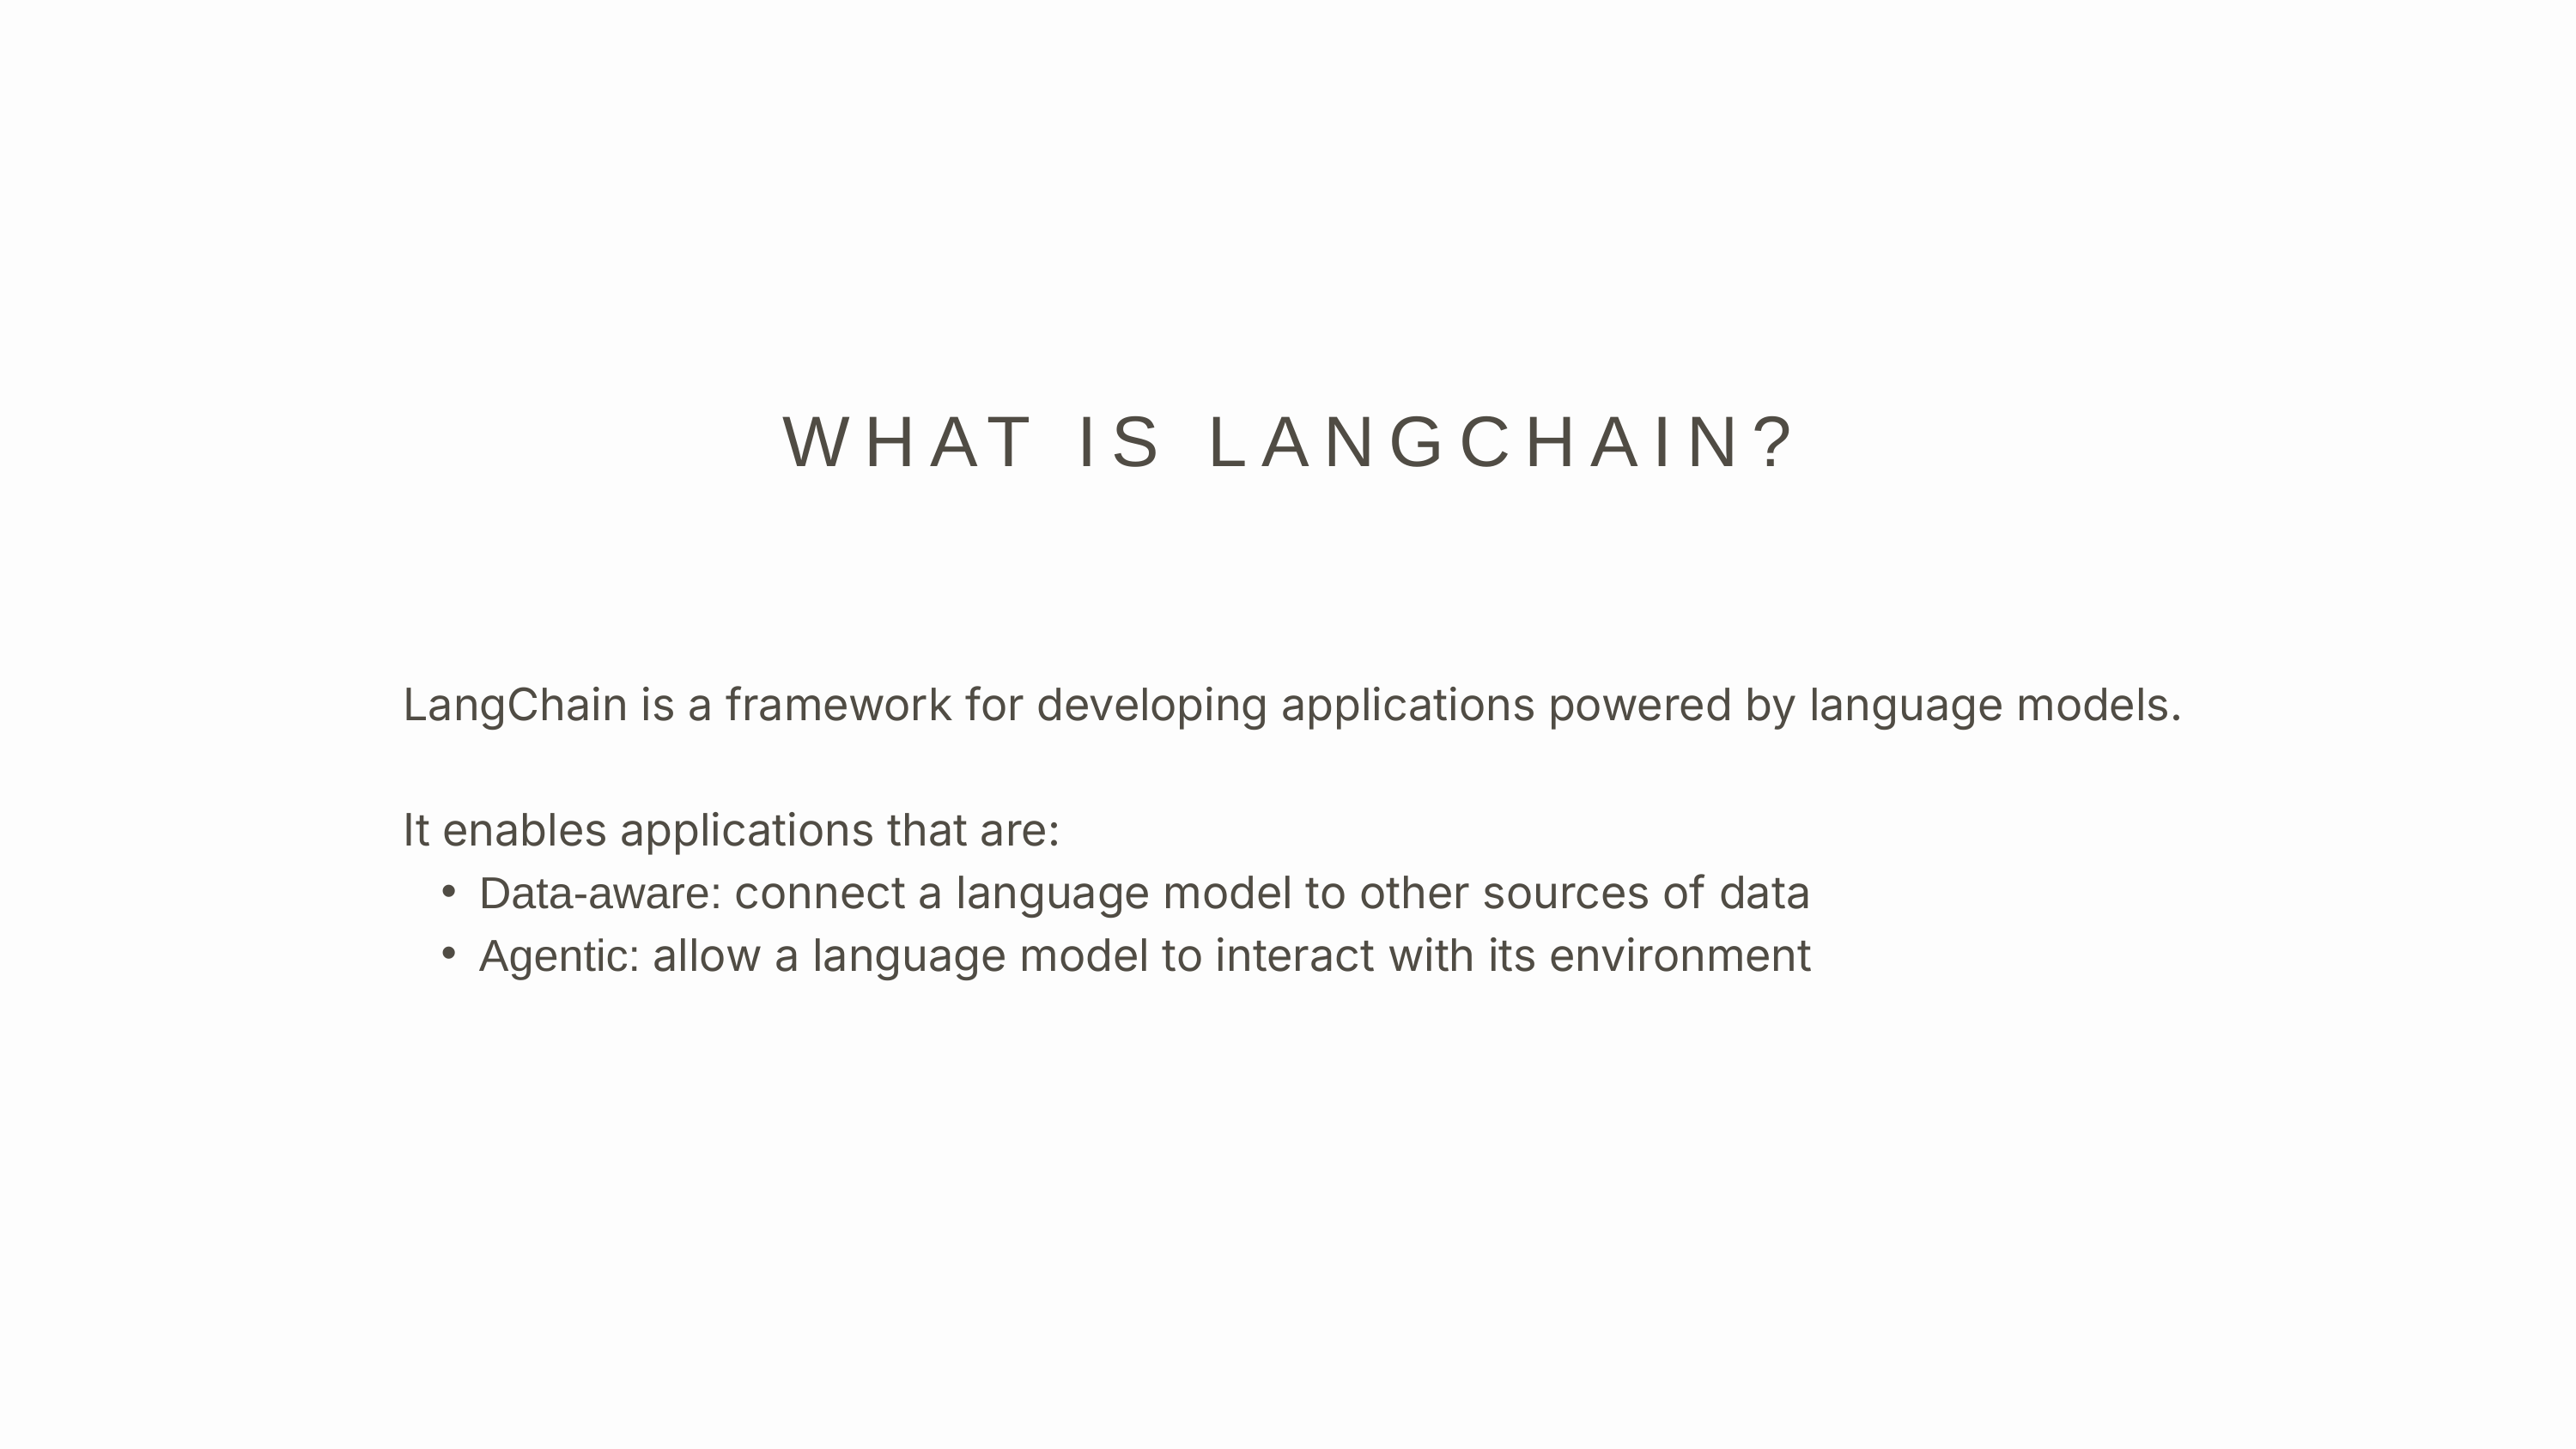

WHAT IS LANGCHAIN?
LangChain is a framework for developing applications powered by language models.

It enables applications that are:
Data-aware: connect a language model to other sources of data
Agentic: allow a language model to interact with its environment